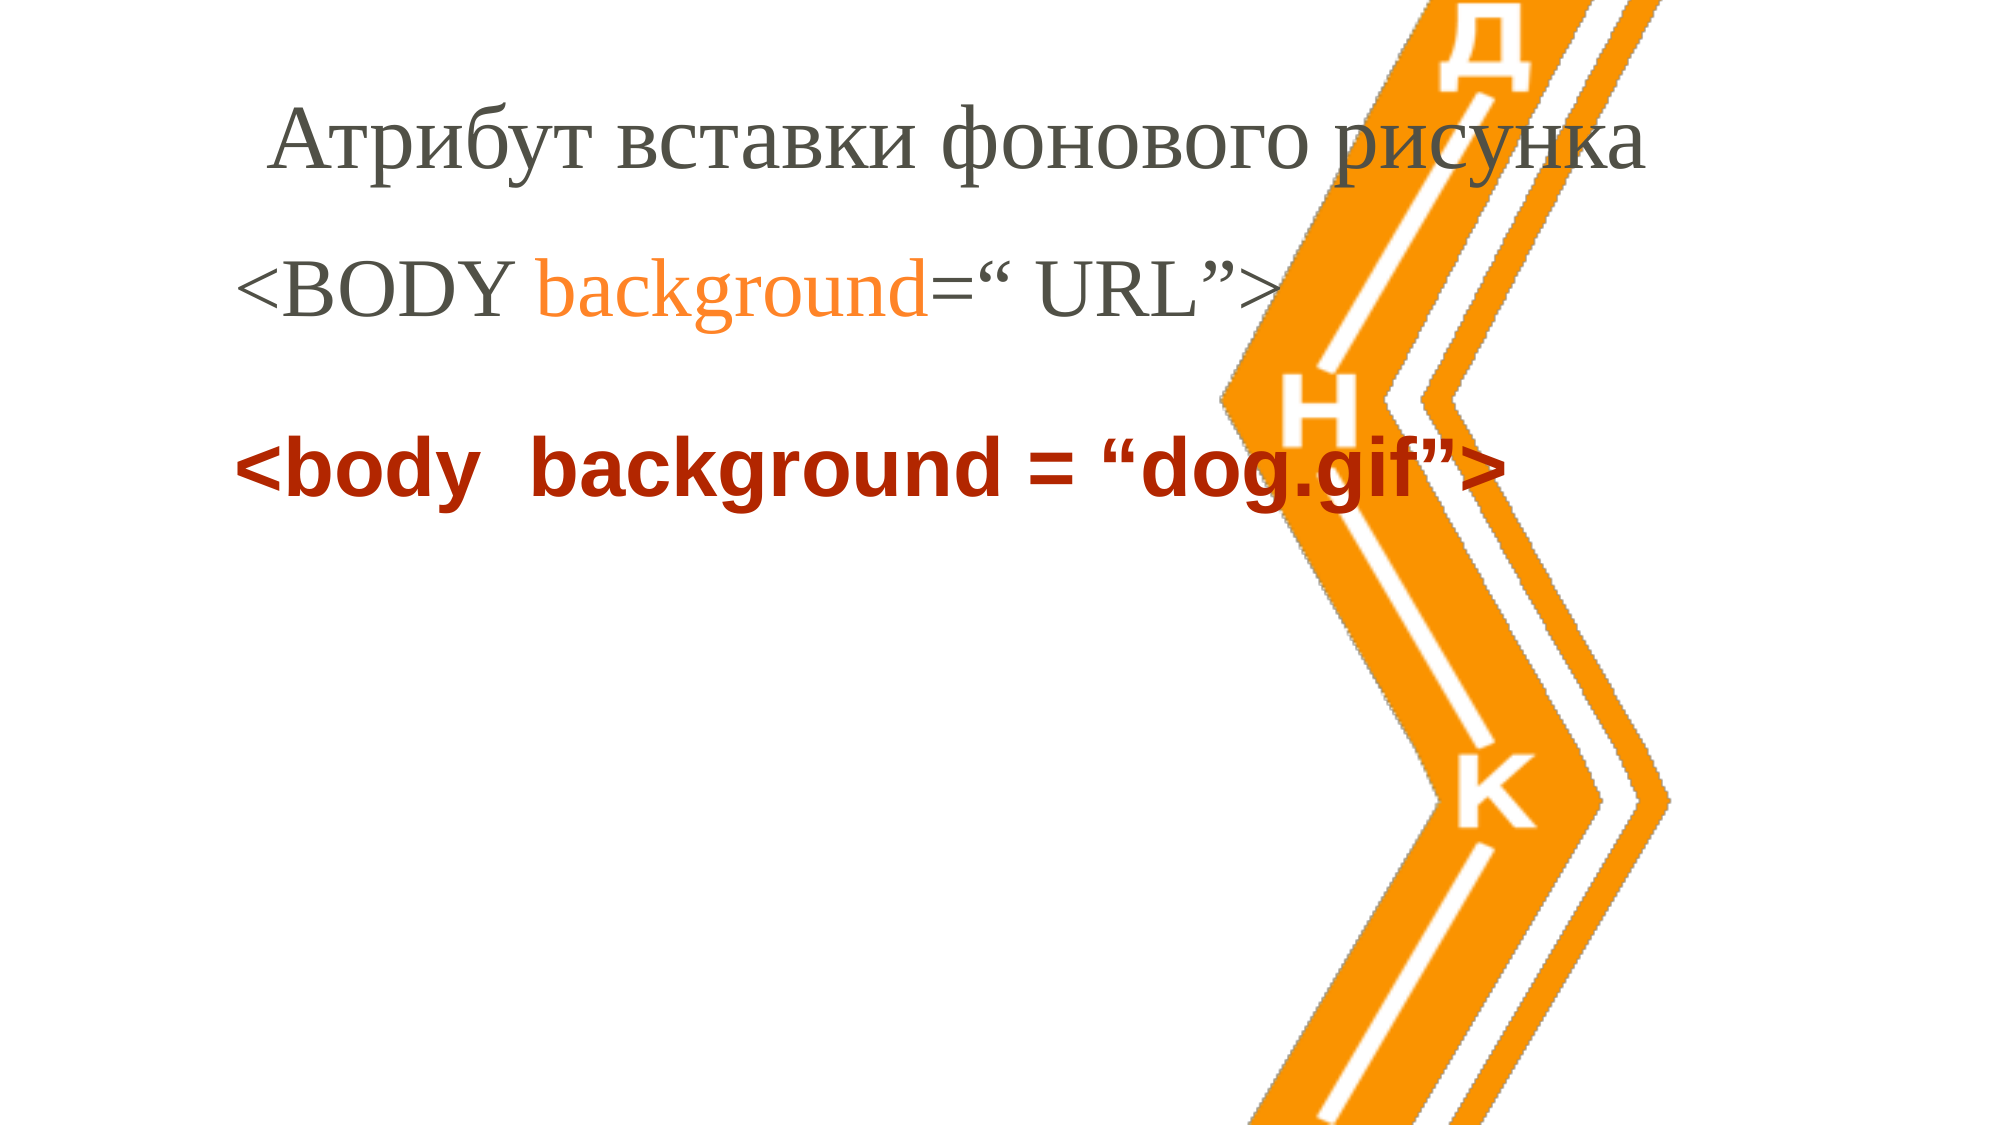

# Атрибут вставки фонового рисунка
<BODY background=“ URL”>

<body  background = “dog.gif”>